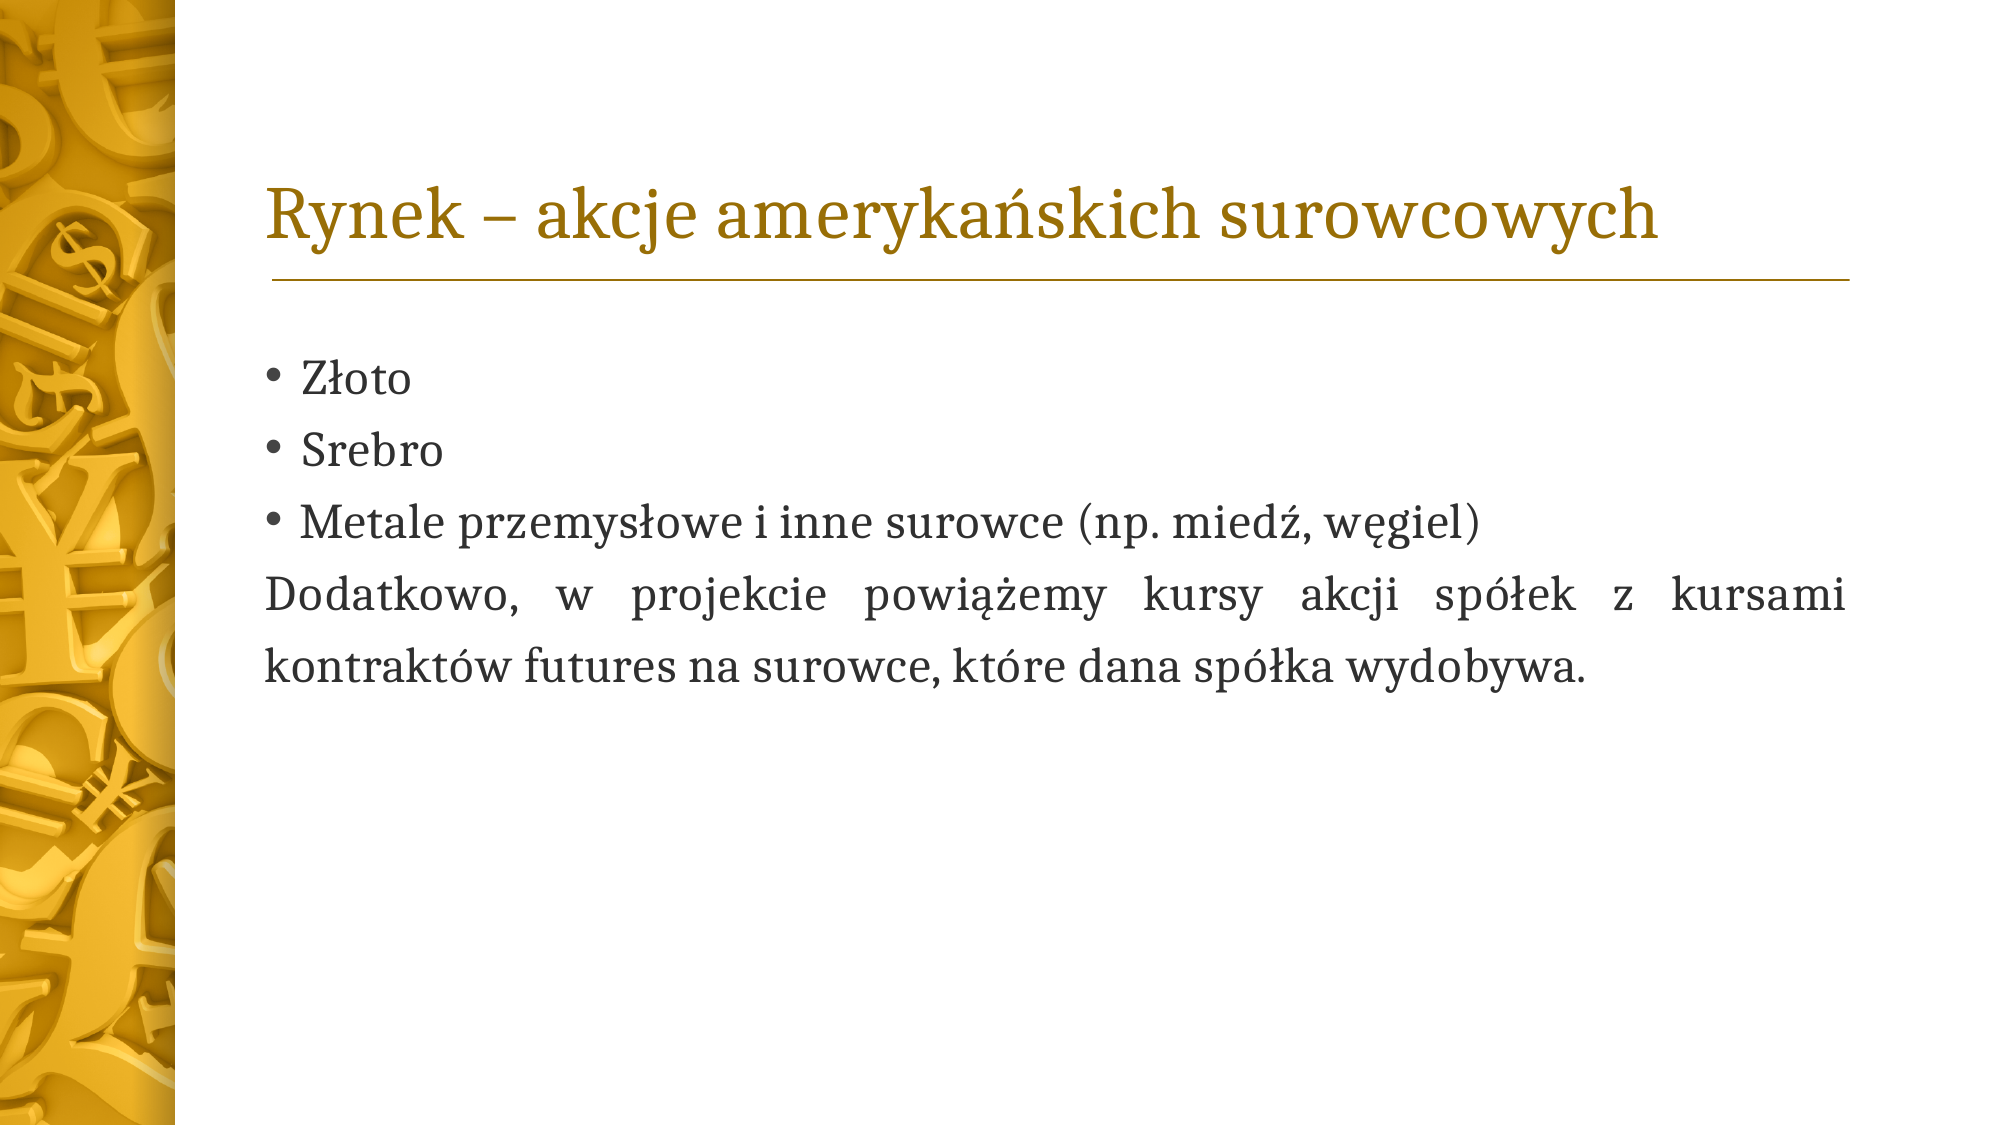

# Rynek – akcje amerykańskich surowcowych
Złoto
Srebro
Metale przemysłowe i inne surowce (np. miedź, węgiel)
Dodatkowo, w projekcie powiążemy kursy akcji spółek z kursami kontraktów futures na surowce, które dana spółka wydobywa.